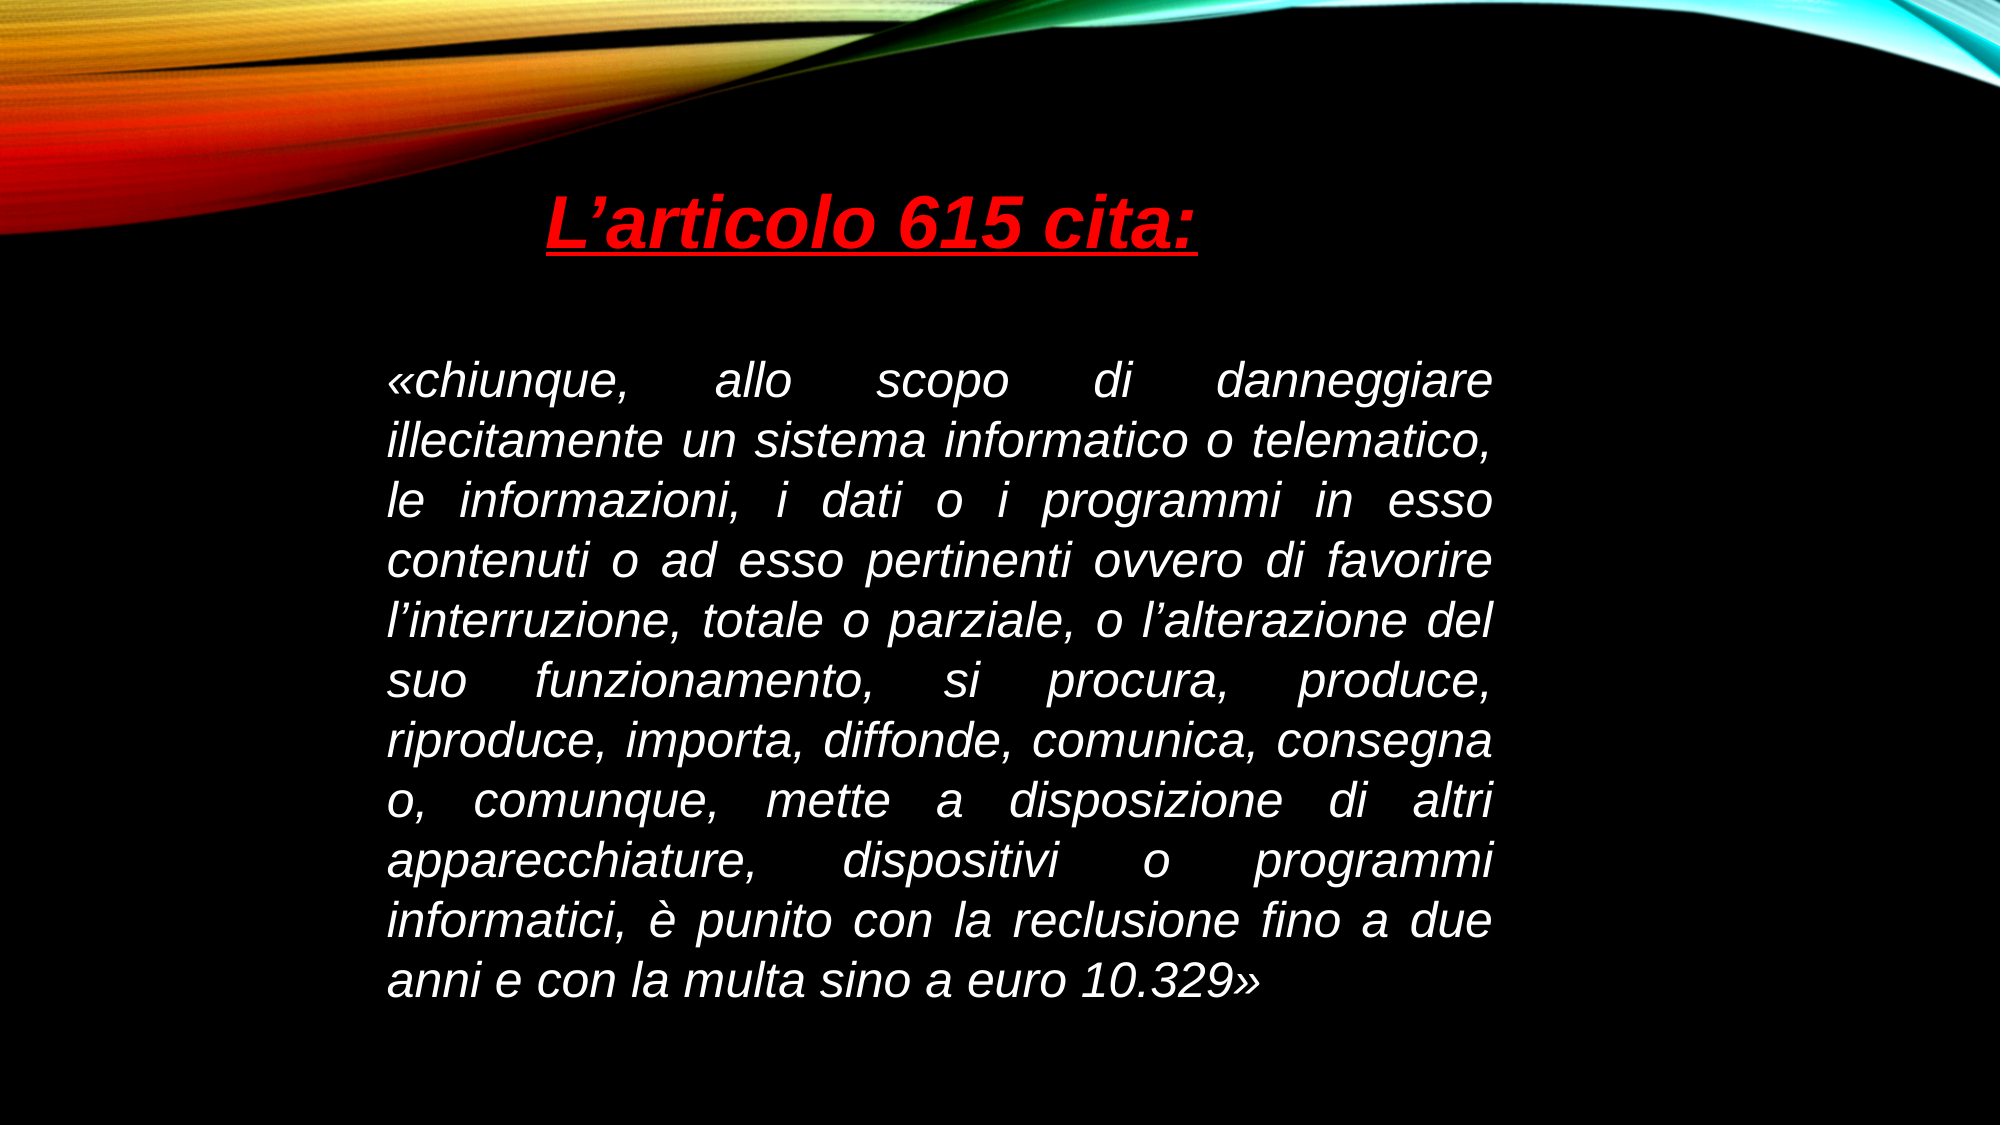

L’articolo 615 cita:
«chiunque, allo scopo di danneggiare illecitamente un sistema informatico o telematico, le informazioni, i dati o i programmi in esso contenuti o ad esso pertinenti ovvero di favorire l’interruzione, totale o parziale, o l’alterazione del suo funzionamento, si procura, produce, riproduce, importa, diffonde, comunica, consegna o, comunque, mette a disposizione di altri apparecchiature, dispositivi o programmi informatici, è punito con la reclusione fino a due anni e con la multa sino a euro 10.329»